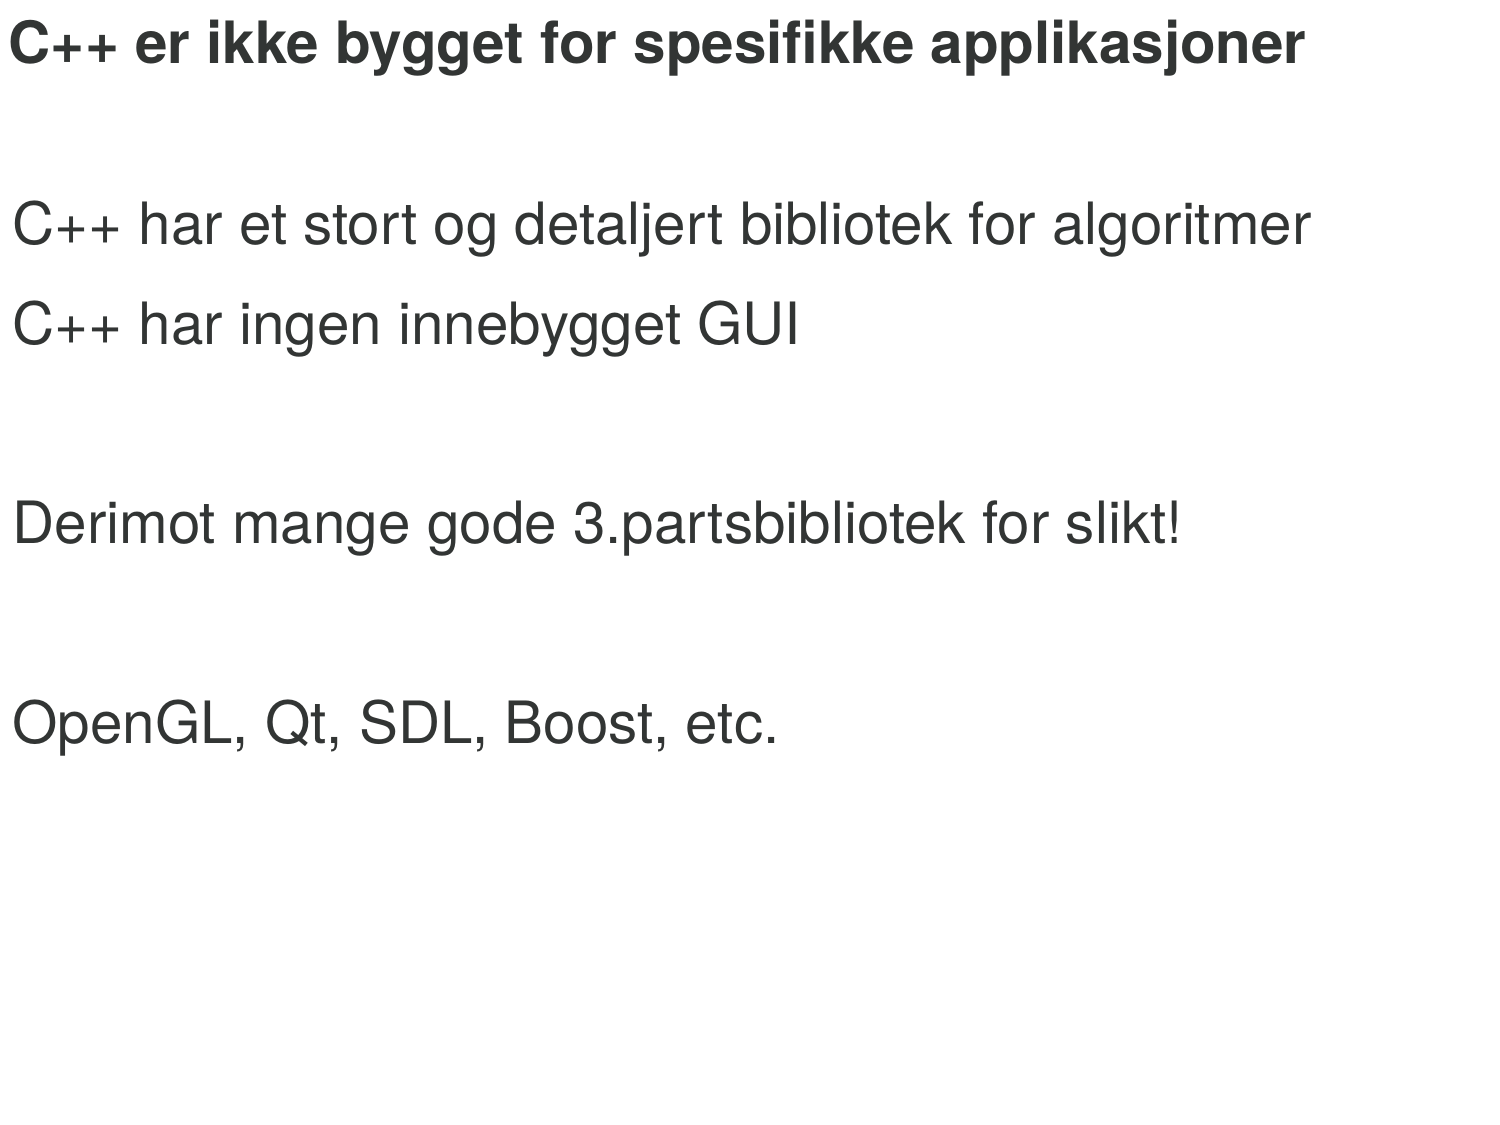

# C++ er ikke bygget for spesifikke applikasjoner
C++ har et stort og detaljert bibliotek for algoritmer
C++ har ingen innebygget GUI

Derimot mange gode 3.partsbibliotek for slikt!

OpenGL, Qt, SDL, Boost, etc.